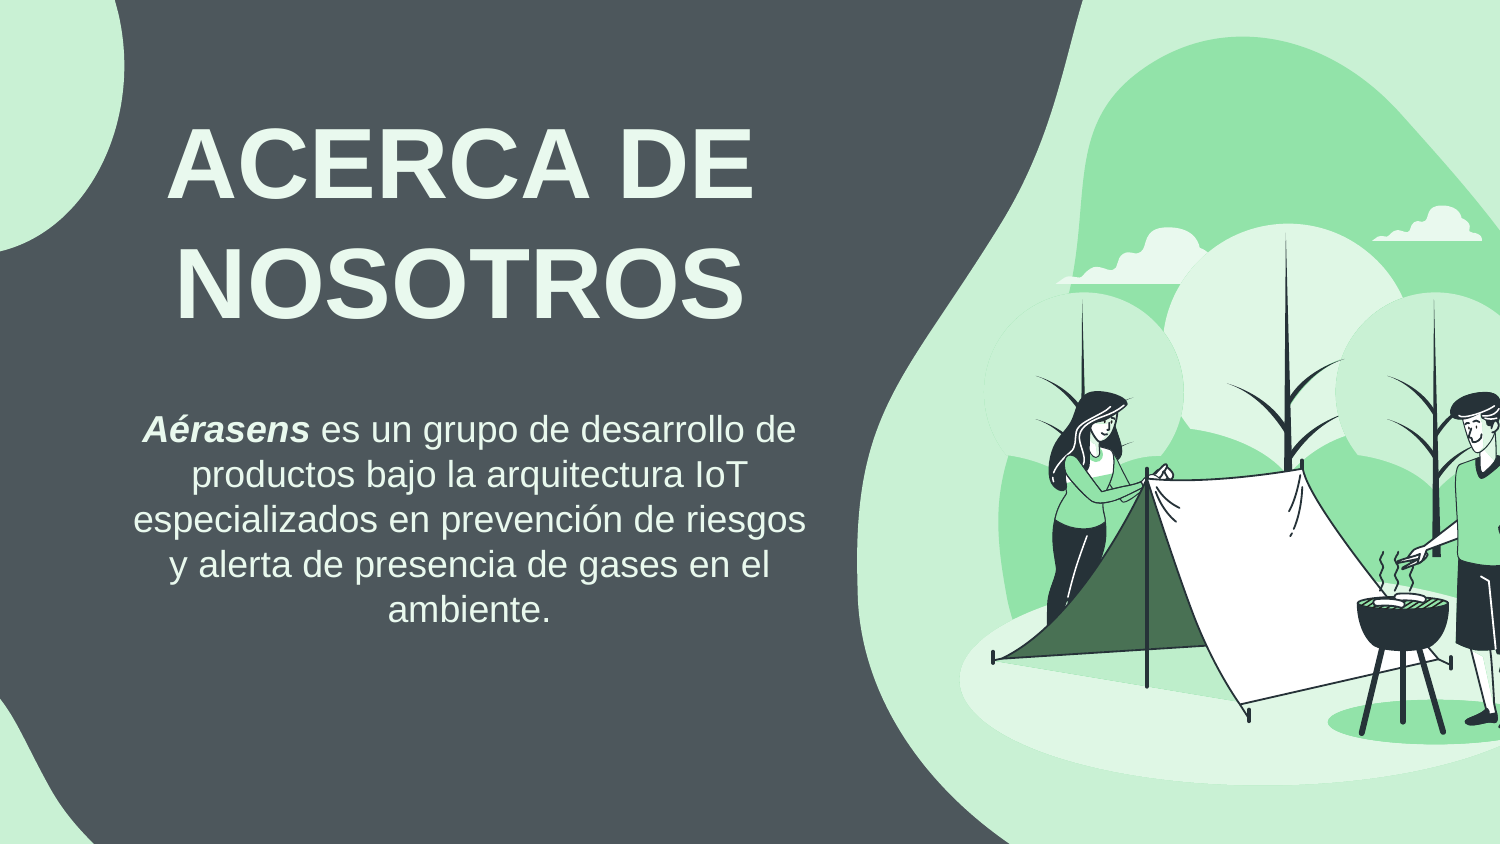

# ACERCA DE NOSOTROS

Aérasens es un grupo de desarrollo de productos bajo la arquitectura IoT especializados en prevención de riesgos y alerta de presencia de gases en el ambiente.